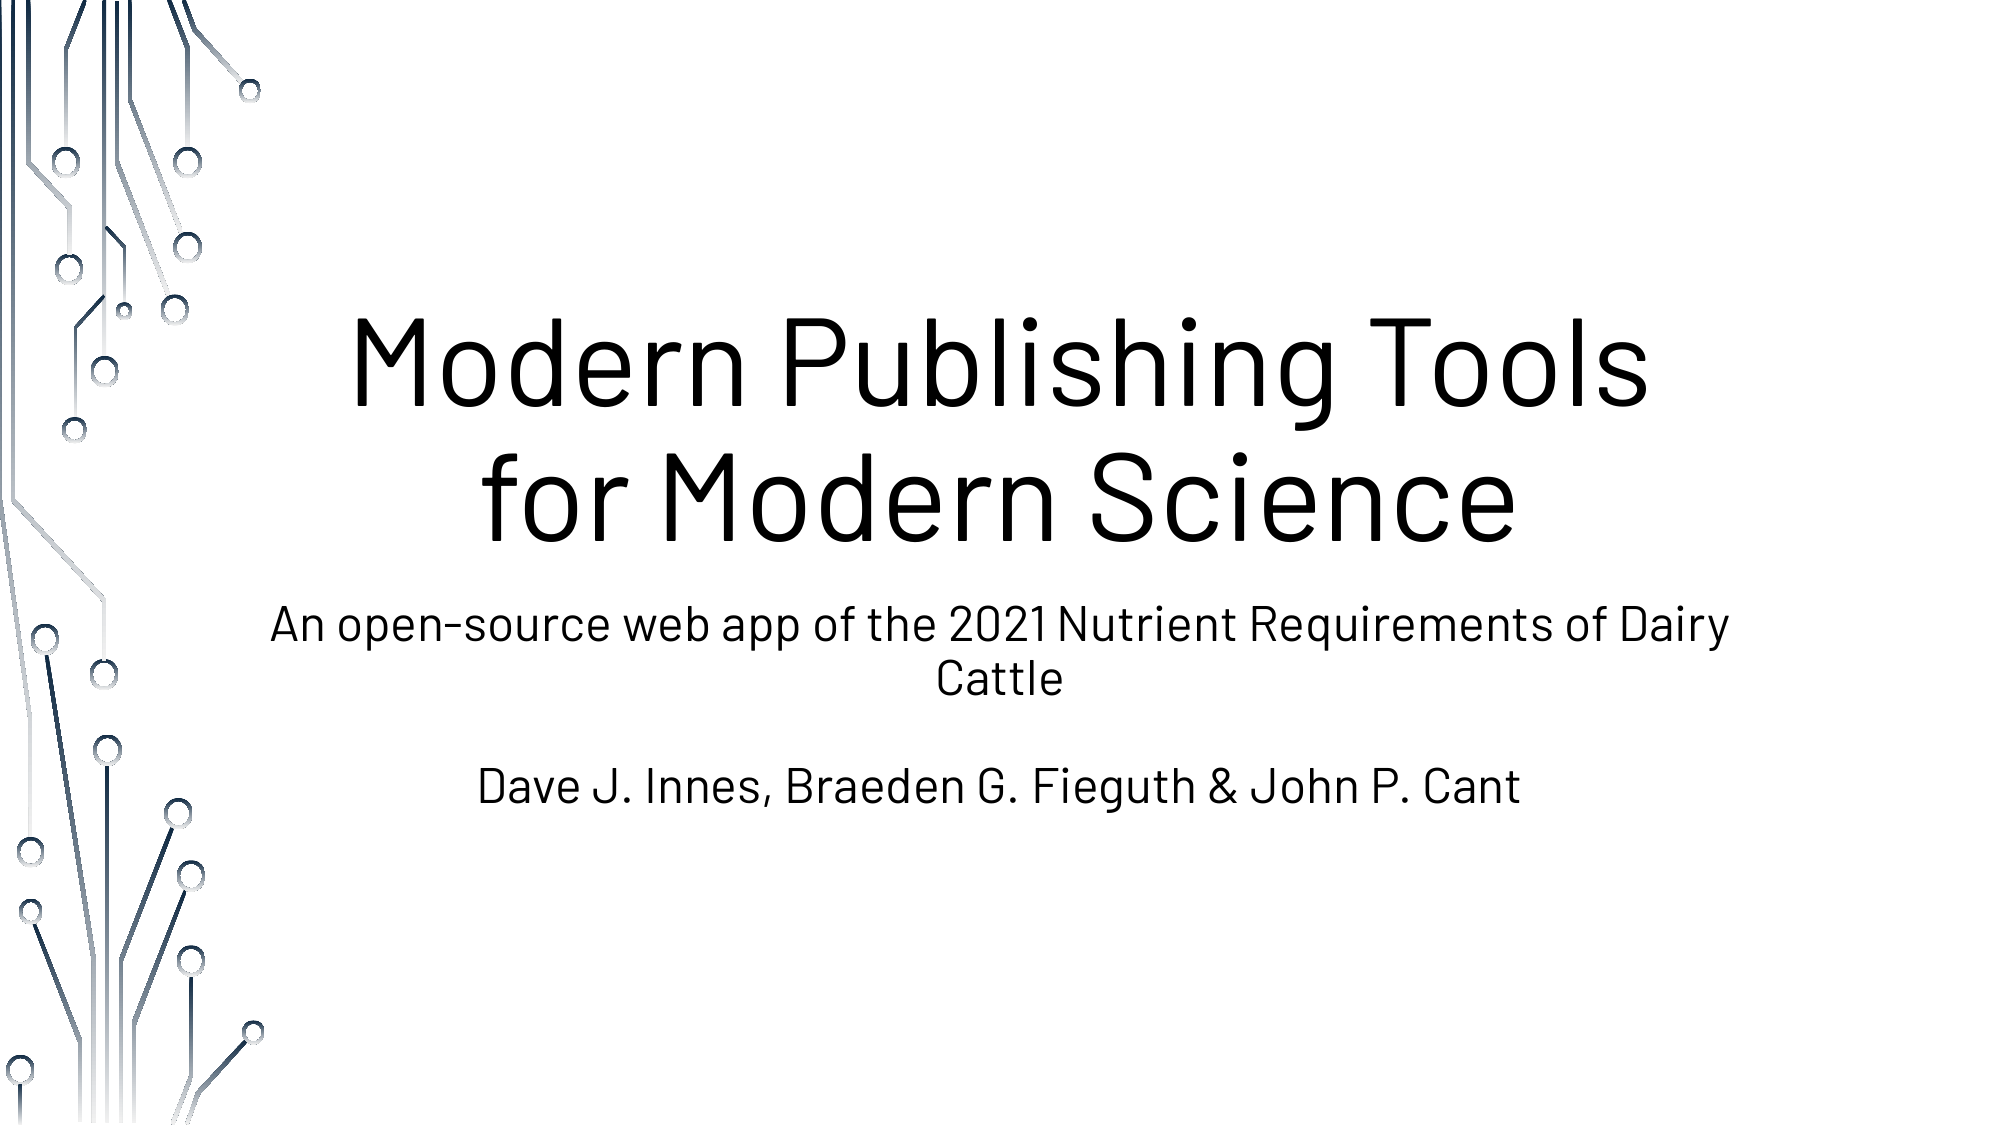

# Modern Publishing Tools for Modern Science
An open-source web app of the 2021 Nutrient Requirements of Dairy Cattle
Dave J. Innes, Braeden G. Fieguth & John P. Cant